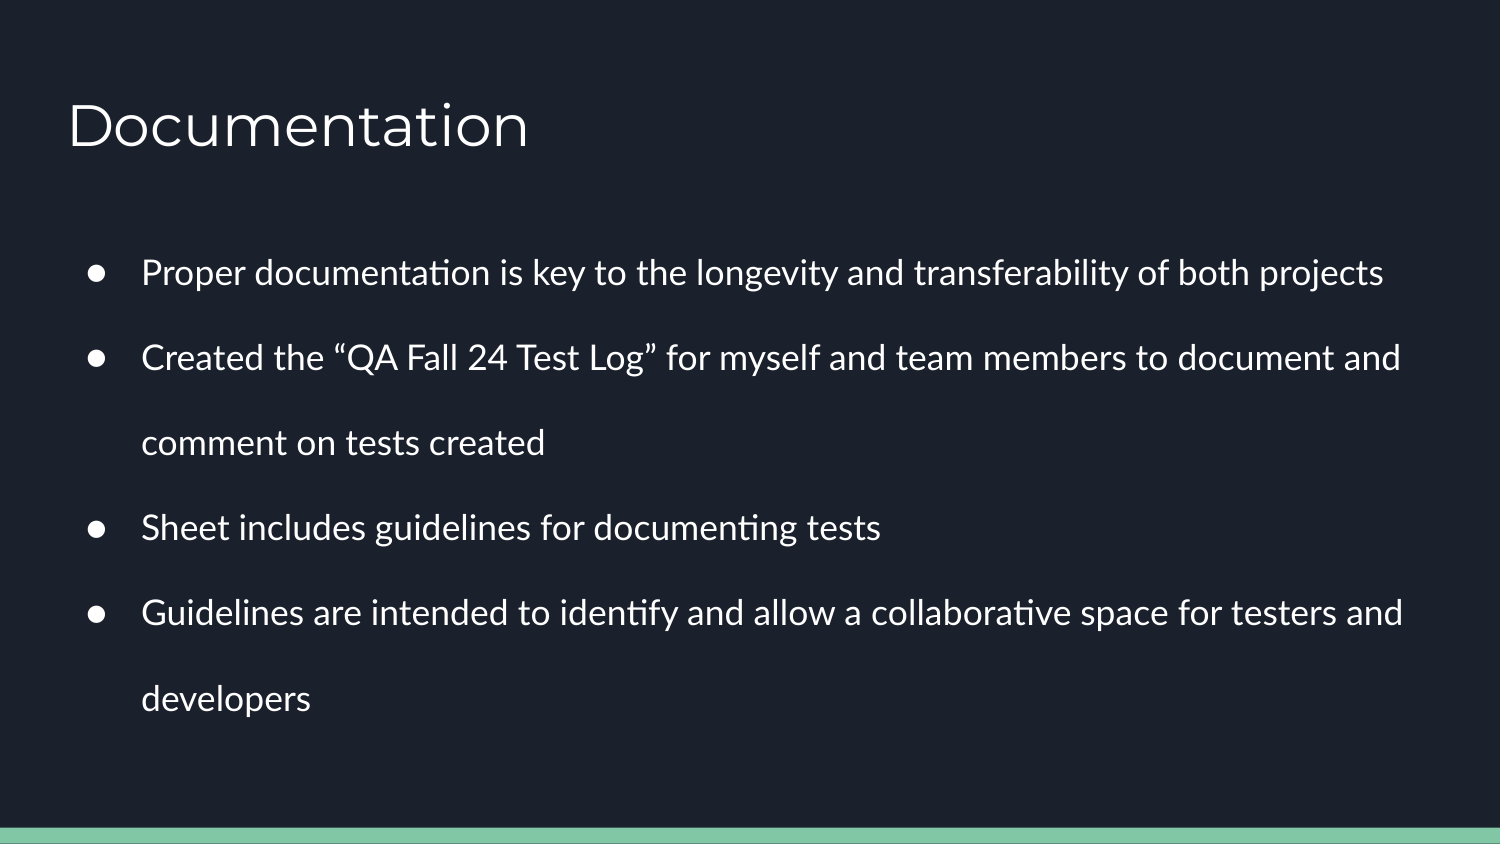

# Documentation
Proper documentation is key to the longevity and transferability of both projects
Created the “QA Fall 24 Test Log” for myself and team members to document and comment on tests created
Sheet includes guidelines for documenting tests
Guidelines are intended to identify and allow a collaborative space for testers and developers